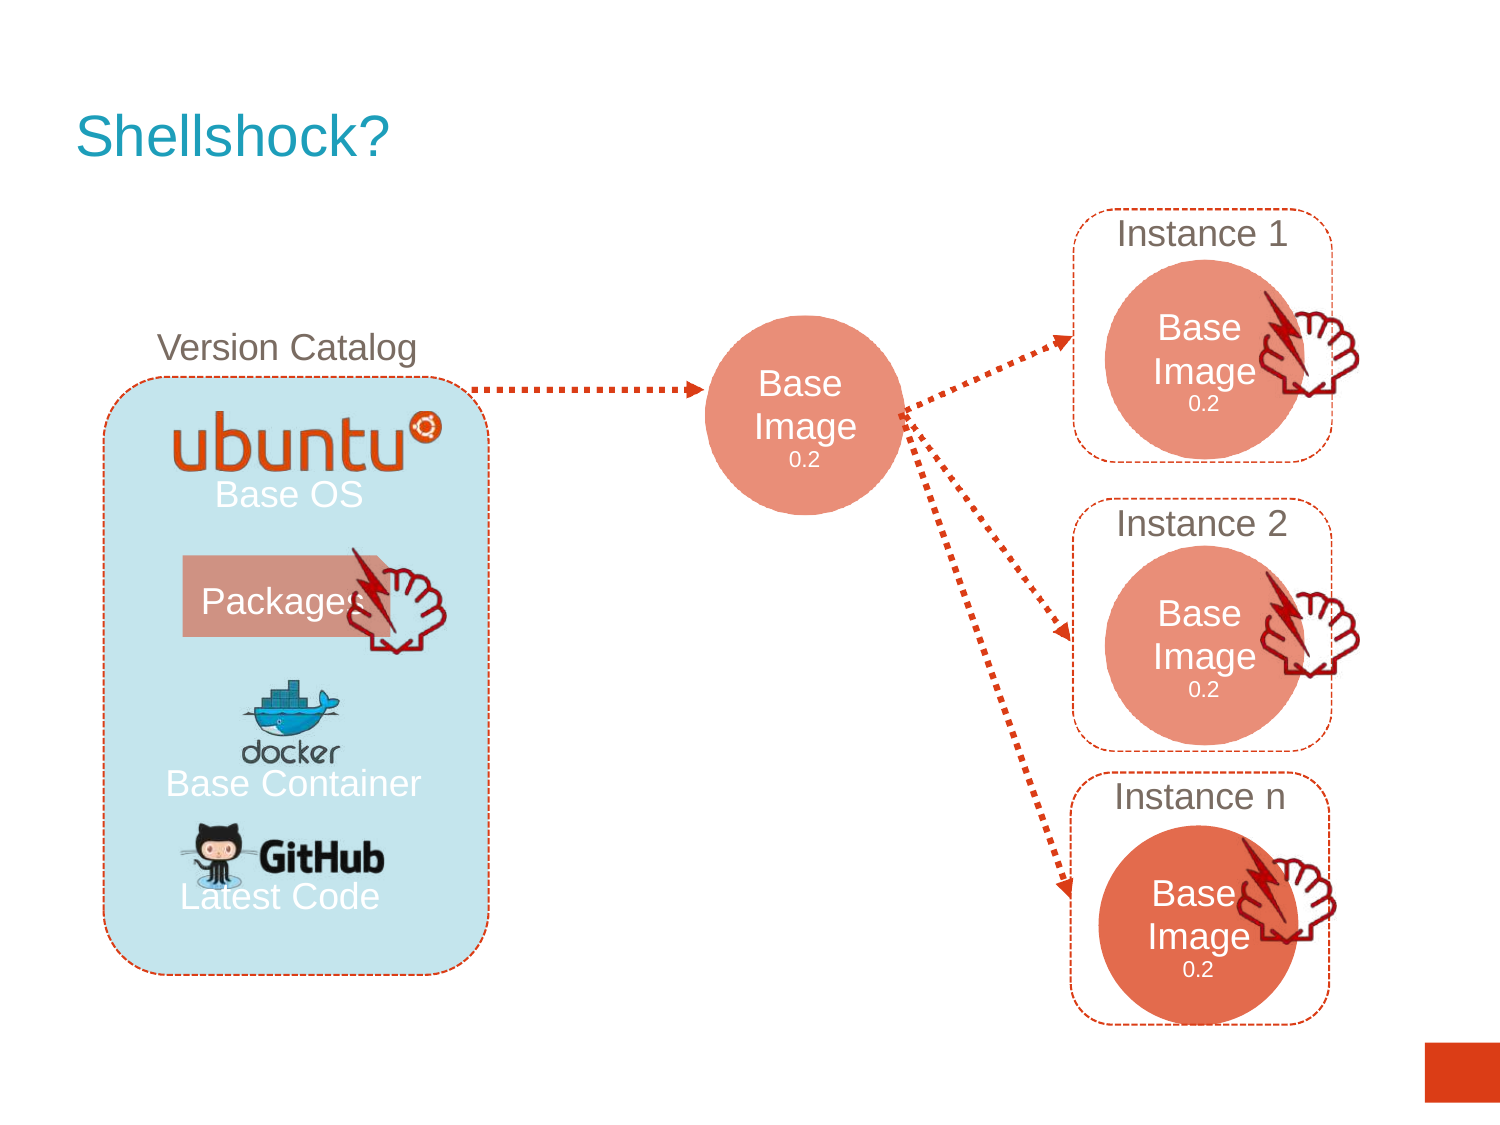

# Shellshock?
Instance 1

Base  Image
0.2
Version Catalog
Base  Image
0.2

Base OS
Instance 2

Packages
Base  Image
0.2

Base Container
Instance n

Base  Image
0.2
Latest Code